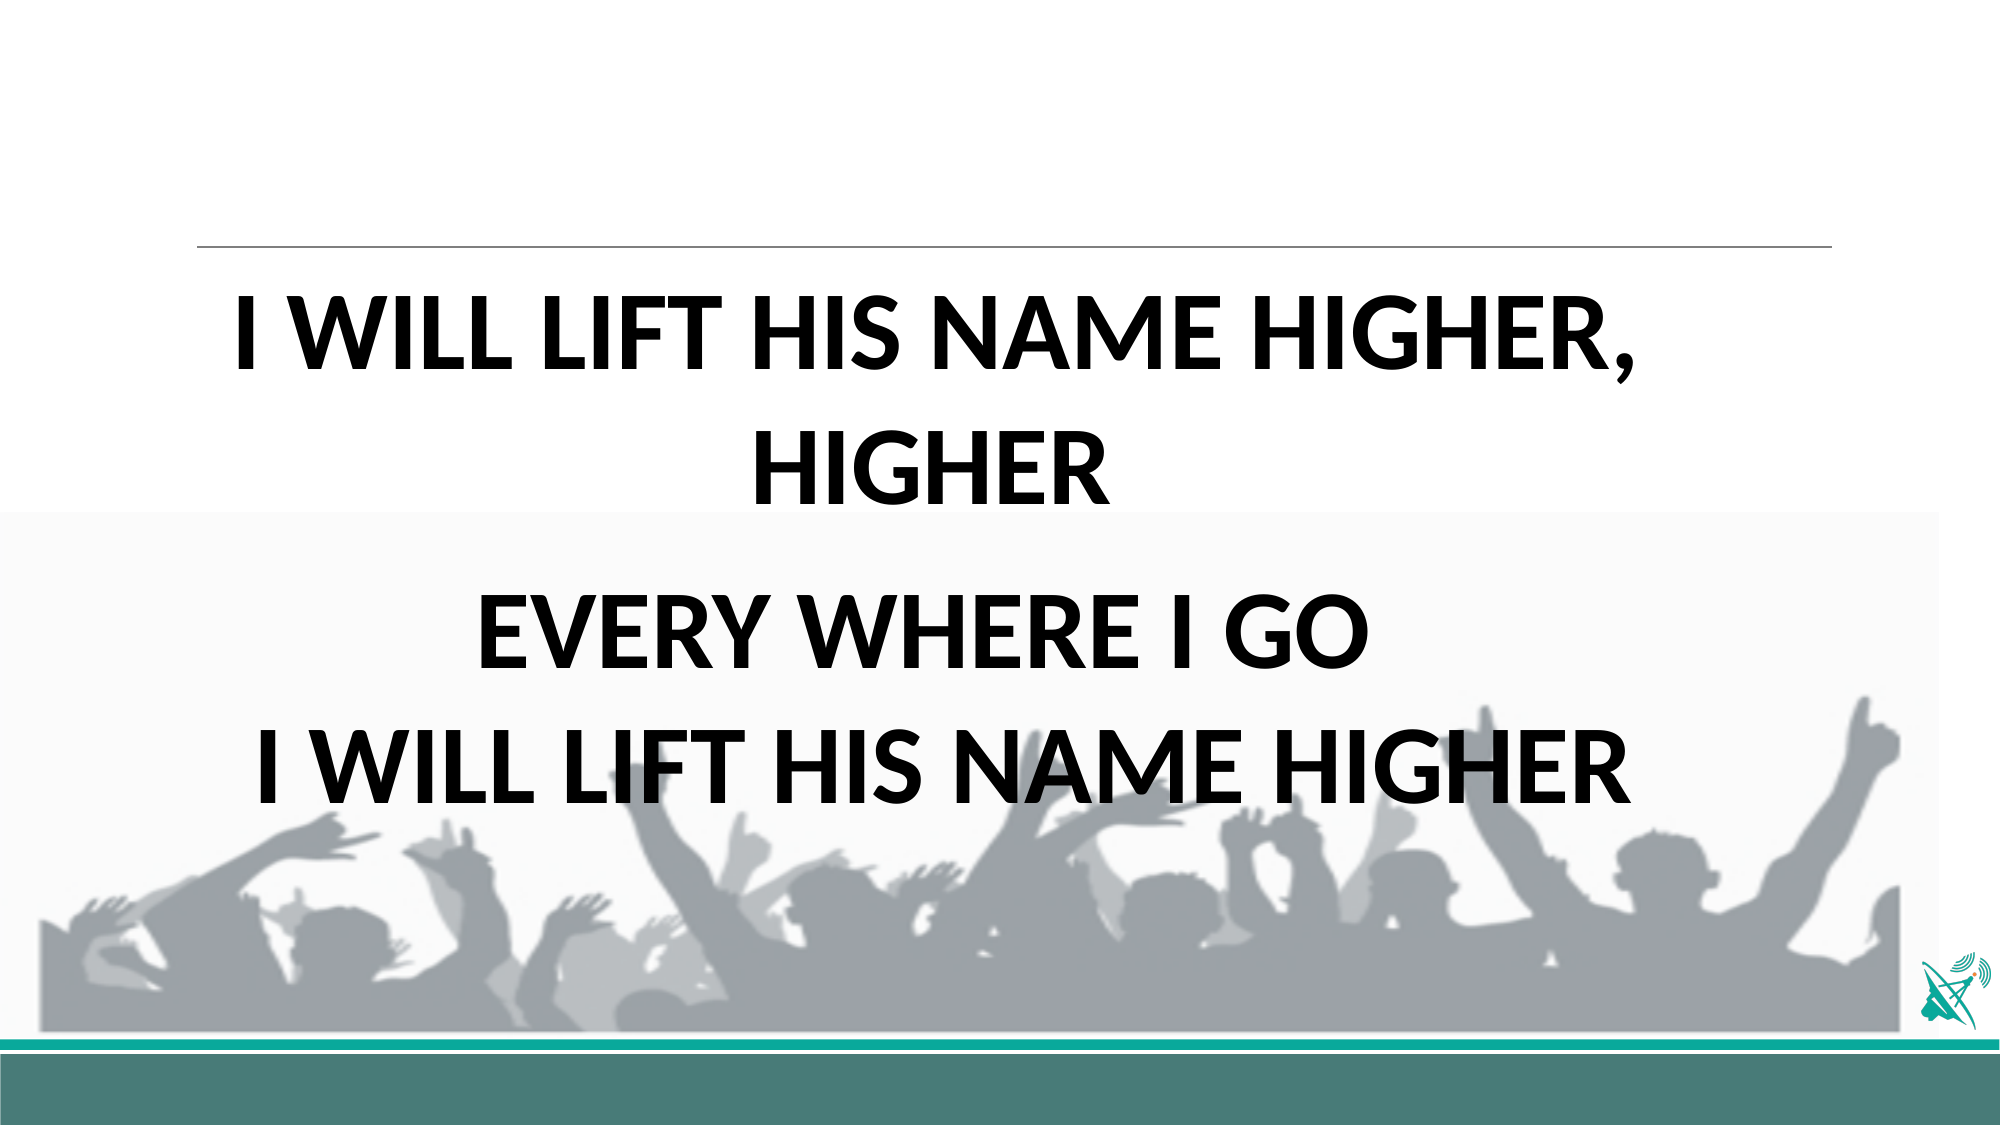

I WILL LIFT HIS NAME HIGHER, HIGHER
EVERY WHERE I GO
I WILL LIFT HIS NAME HIGHER